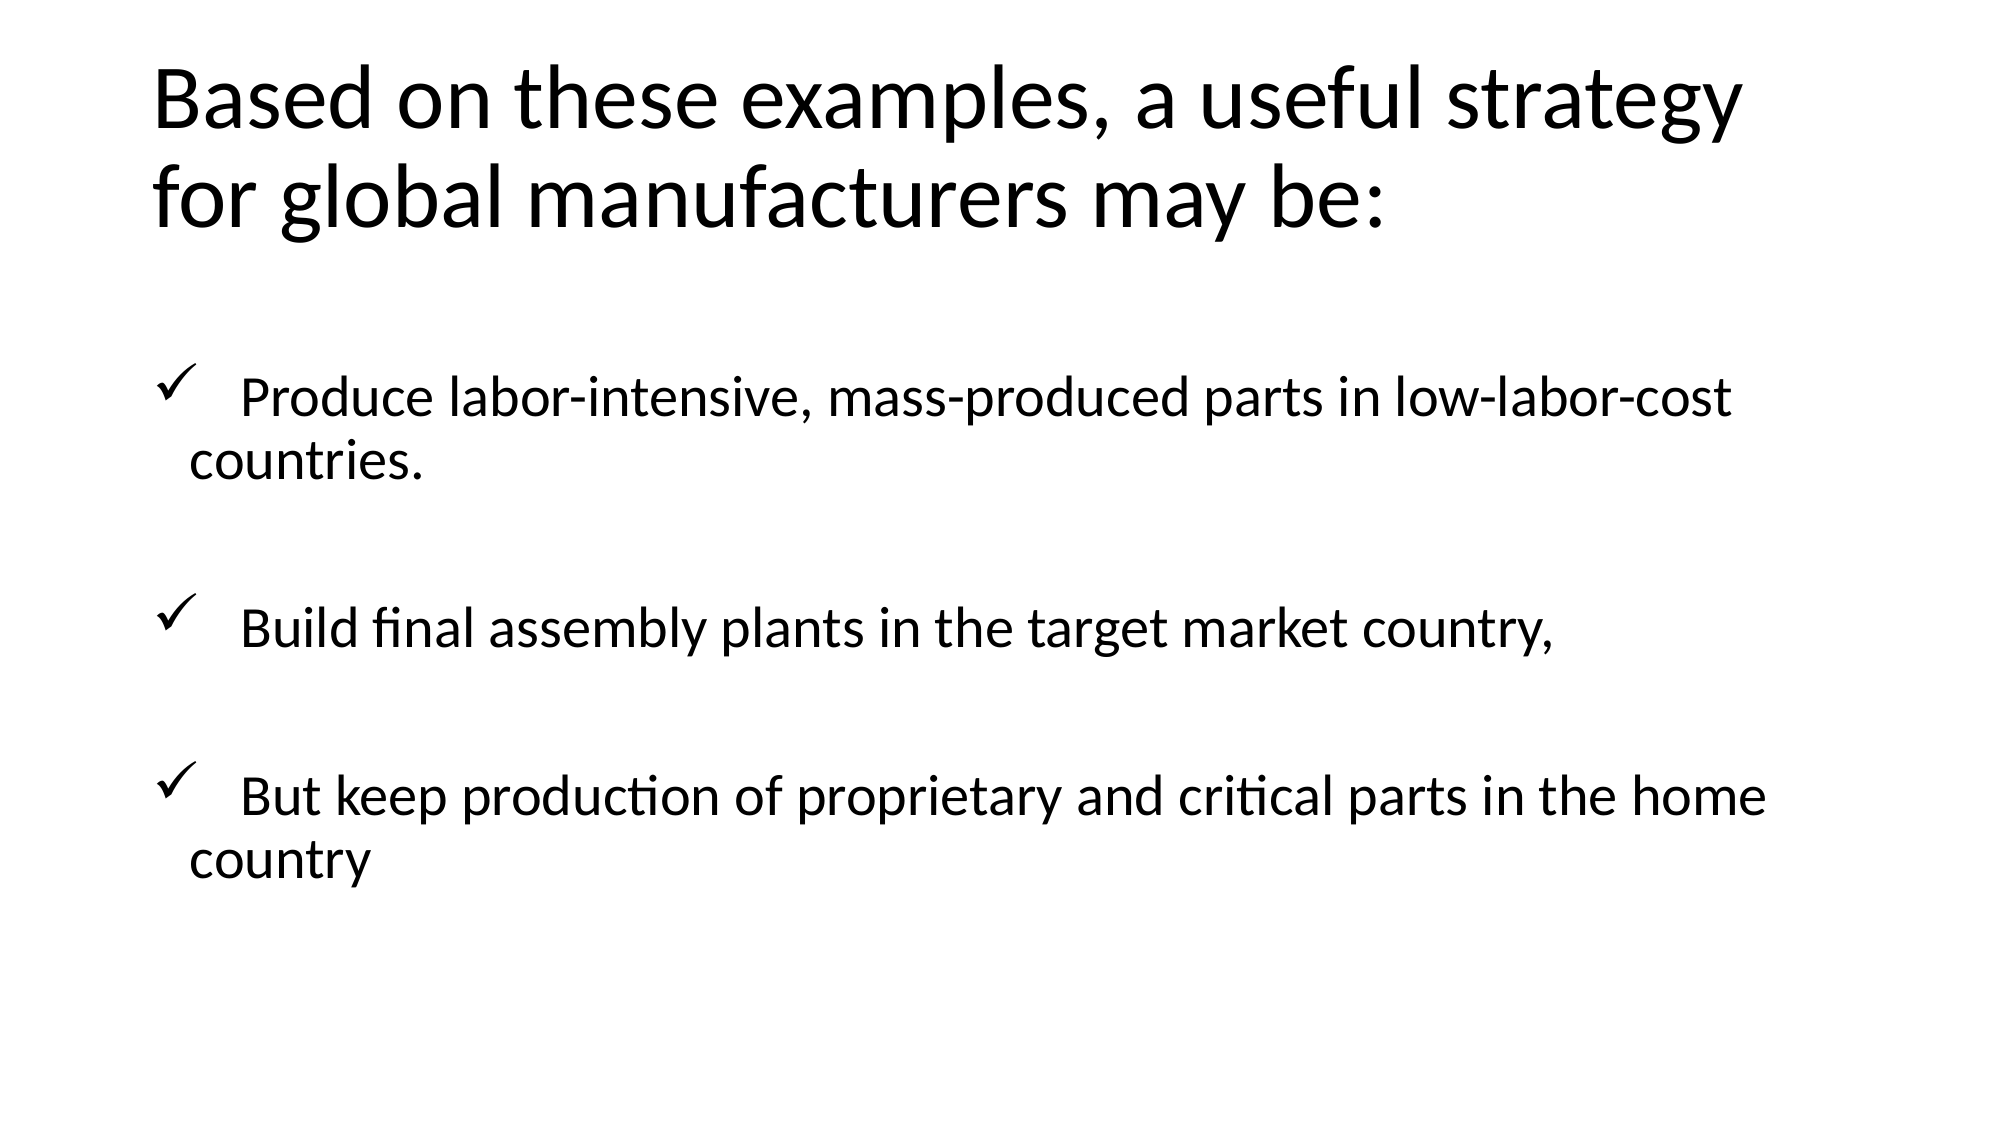

# Based on these examples, a useful strategy for global manufacturers may be:
   Produce labor-intensive, mass-produced parts in low-labor-cost countries.

   Build final assembly plants in the target market country,

   But keep production of proprietary and critical parts in the home country